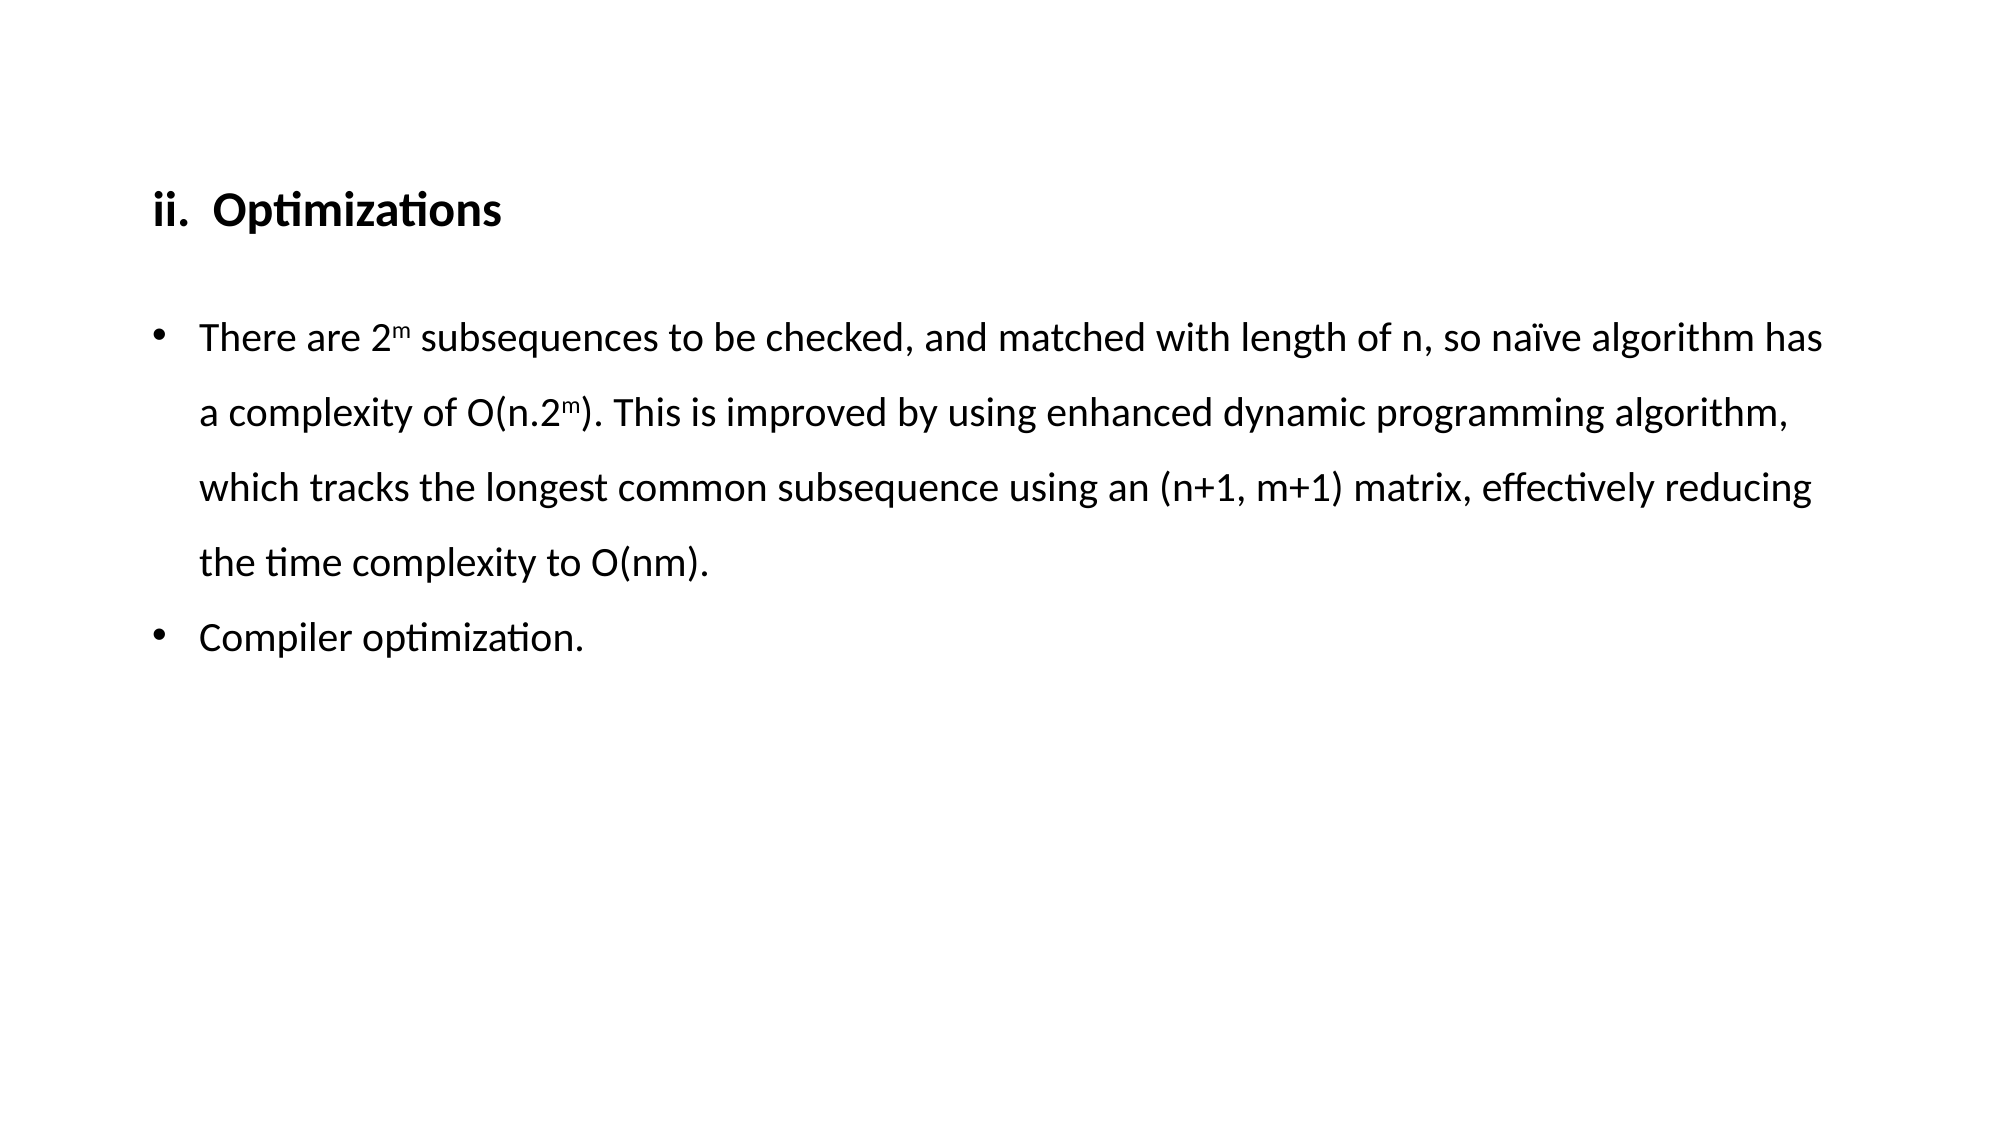

ii.  Optimizations
There are 2m subsequences to be checked, and matched with length of n, so naïve algorithm has a complexity of O(n.2m). This is improved by using enhanced dynamic programming algorithm, which tracks the longest common subsequence using an (n+1, m+1) matrix, effectively reducing the time complexity to O(nm).
Compiler optimization.